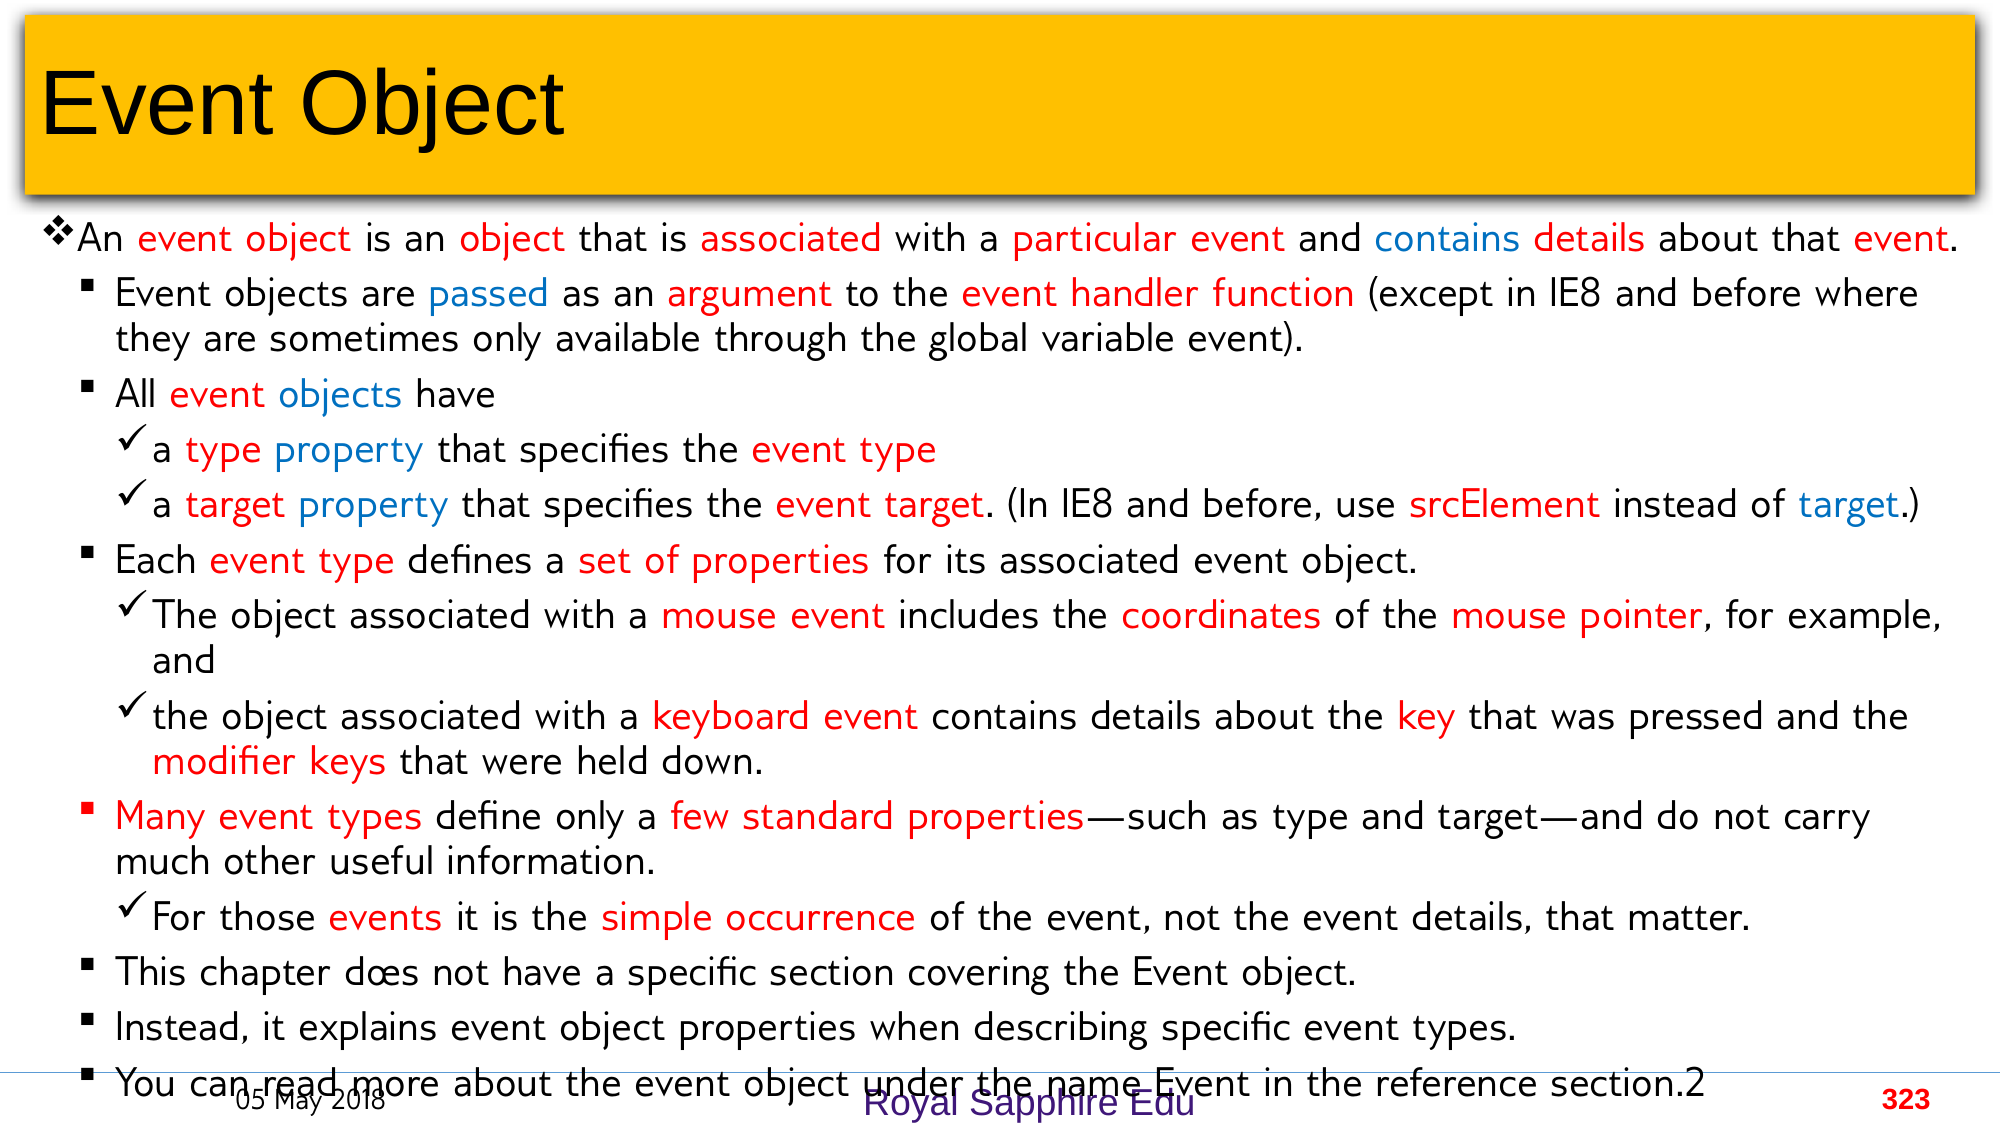

# Event Object
An event object is an object that is associated with a particular event and contains details about that event.
Event objects are passed as an argument to the event handler function (except in IE8 and before where they are sometimes only available through the global variable event).
All event objects have
a type property that specifies the event type
a target property that specifies the event target. (In IE8 and before, use srcElement instead of target.)
Each event type defines a set of properties for its associated event object.
The object associated with a mouse event includes the coordinates of the mouse pointer, for example, and
the object associated with a keyboard event contains details about the key that was pressed and the modifier keys that were held down.
Many event types define only a few standard properties—such as type and target—and do not carry much other useful information.
For those events it is the simple occurrence of the event, not the event details, that matter.
This chapter does not have a specific section covering the Event object.
Instead, it explains event object properties when describing specific event types.
You can read more about the event object under the name Event in the reference section.2
05 May 2018
323